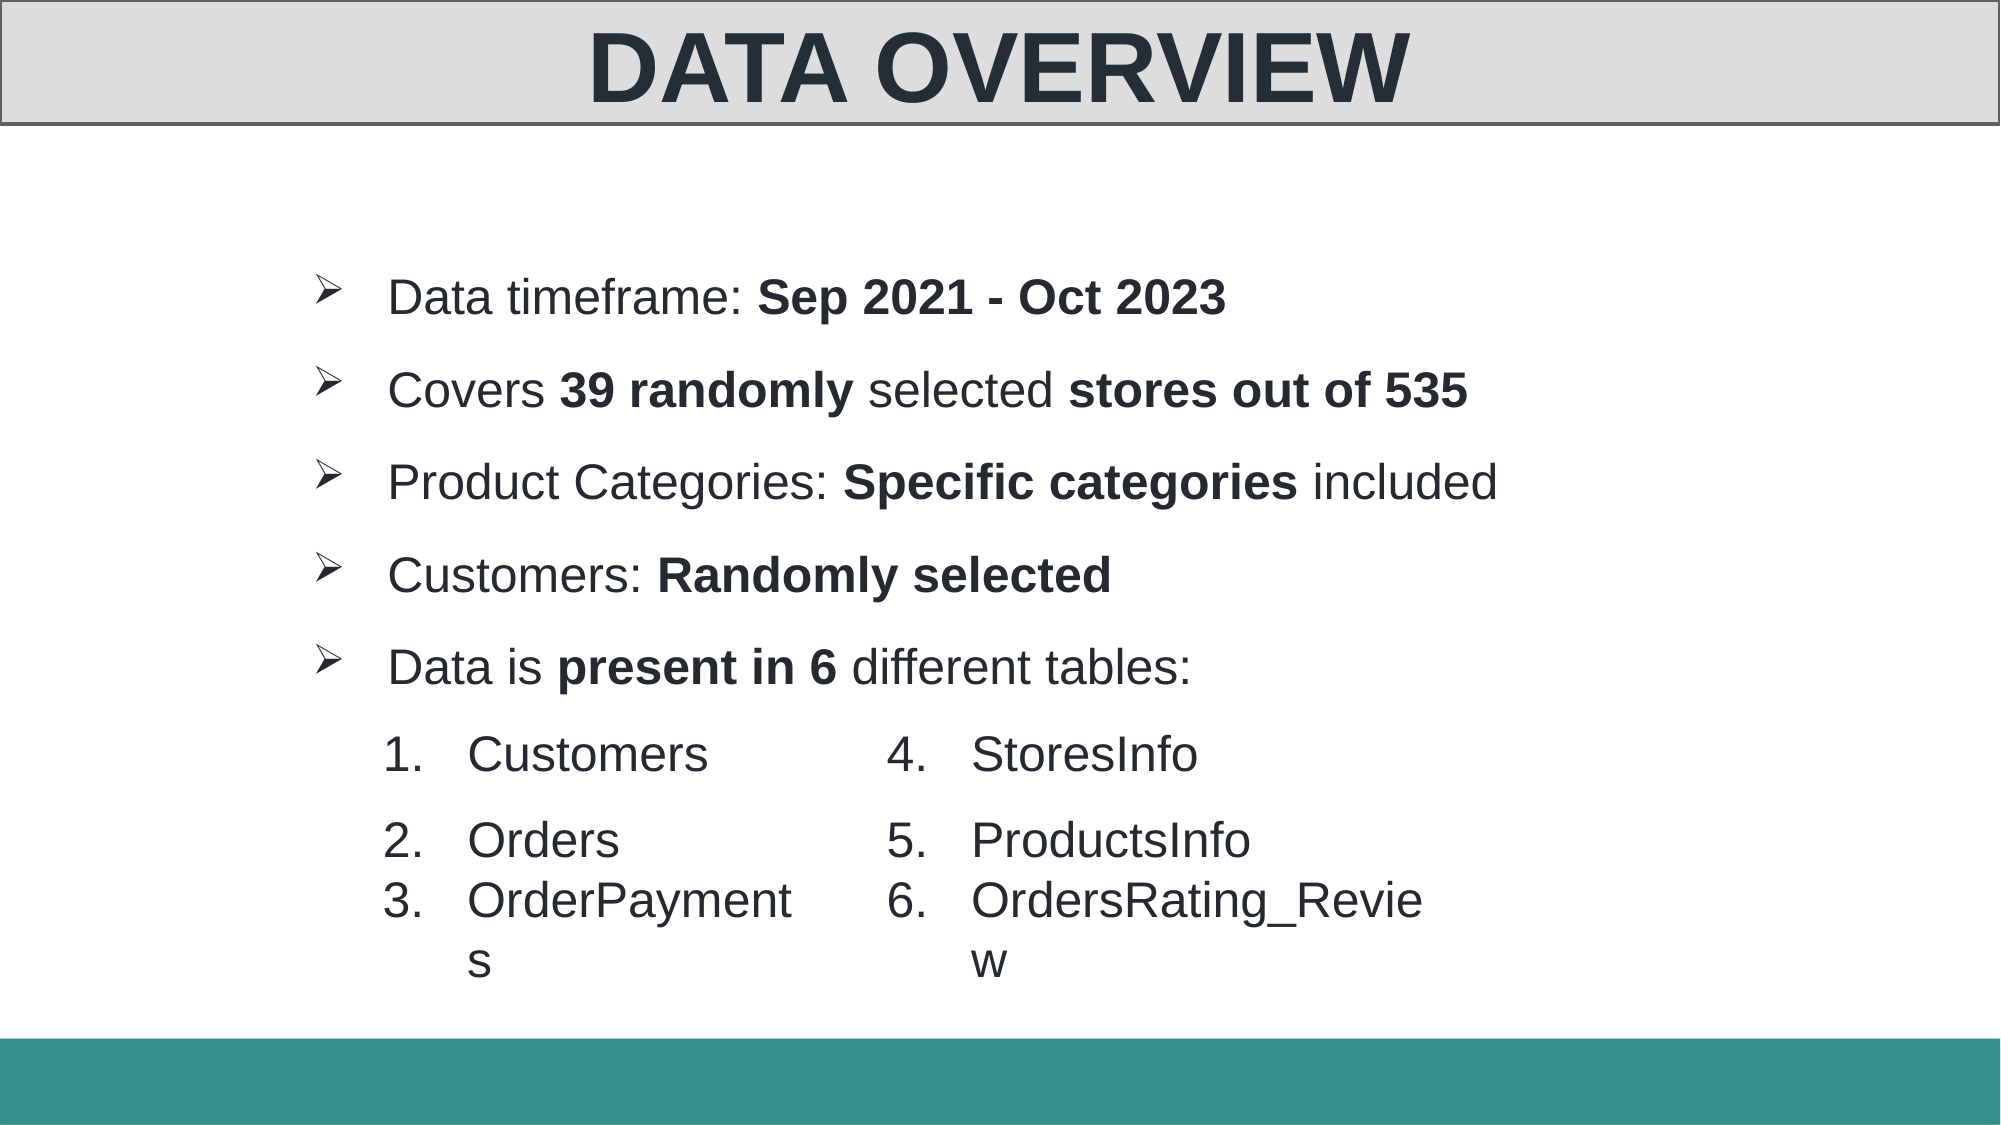

DATA OVERVIEW
Data timeframe: Sep 2021 - Oct 2023
Covers 39 randomly selected stores out of 535
Product Categories: Specific categories included
Customers: Randomly selected
Data is present in 6 different tables:
Customers
Orders
OrderPayments

StoresInfo
ProductsInfo
OrdersRating_Review